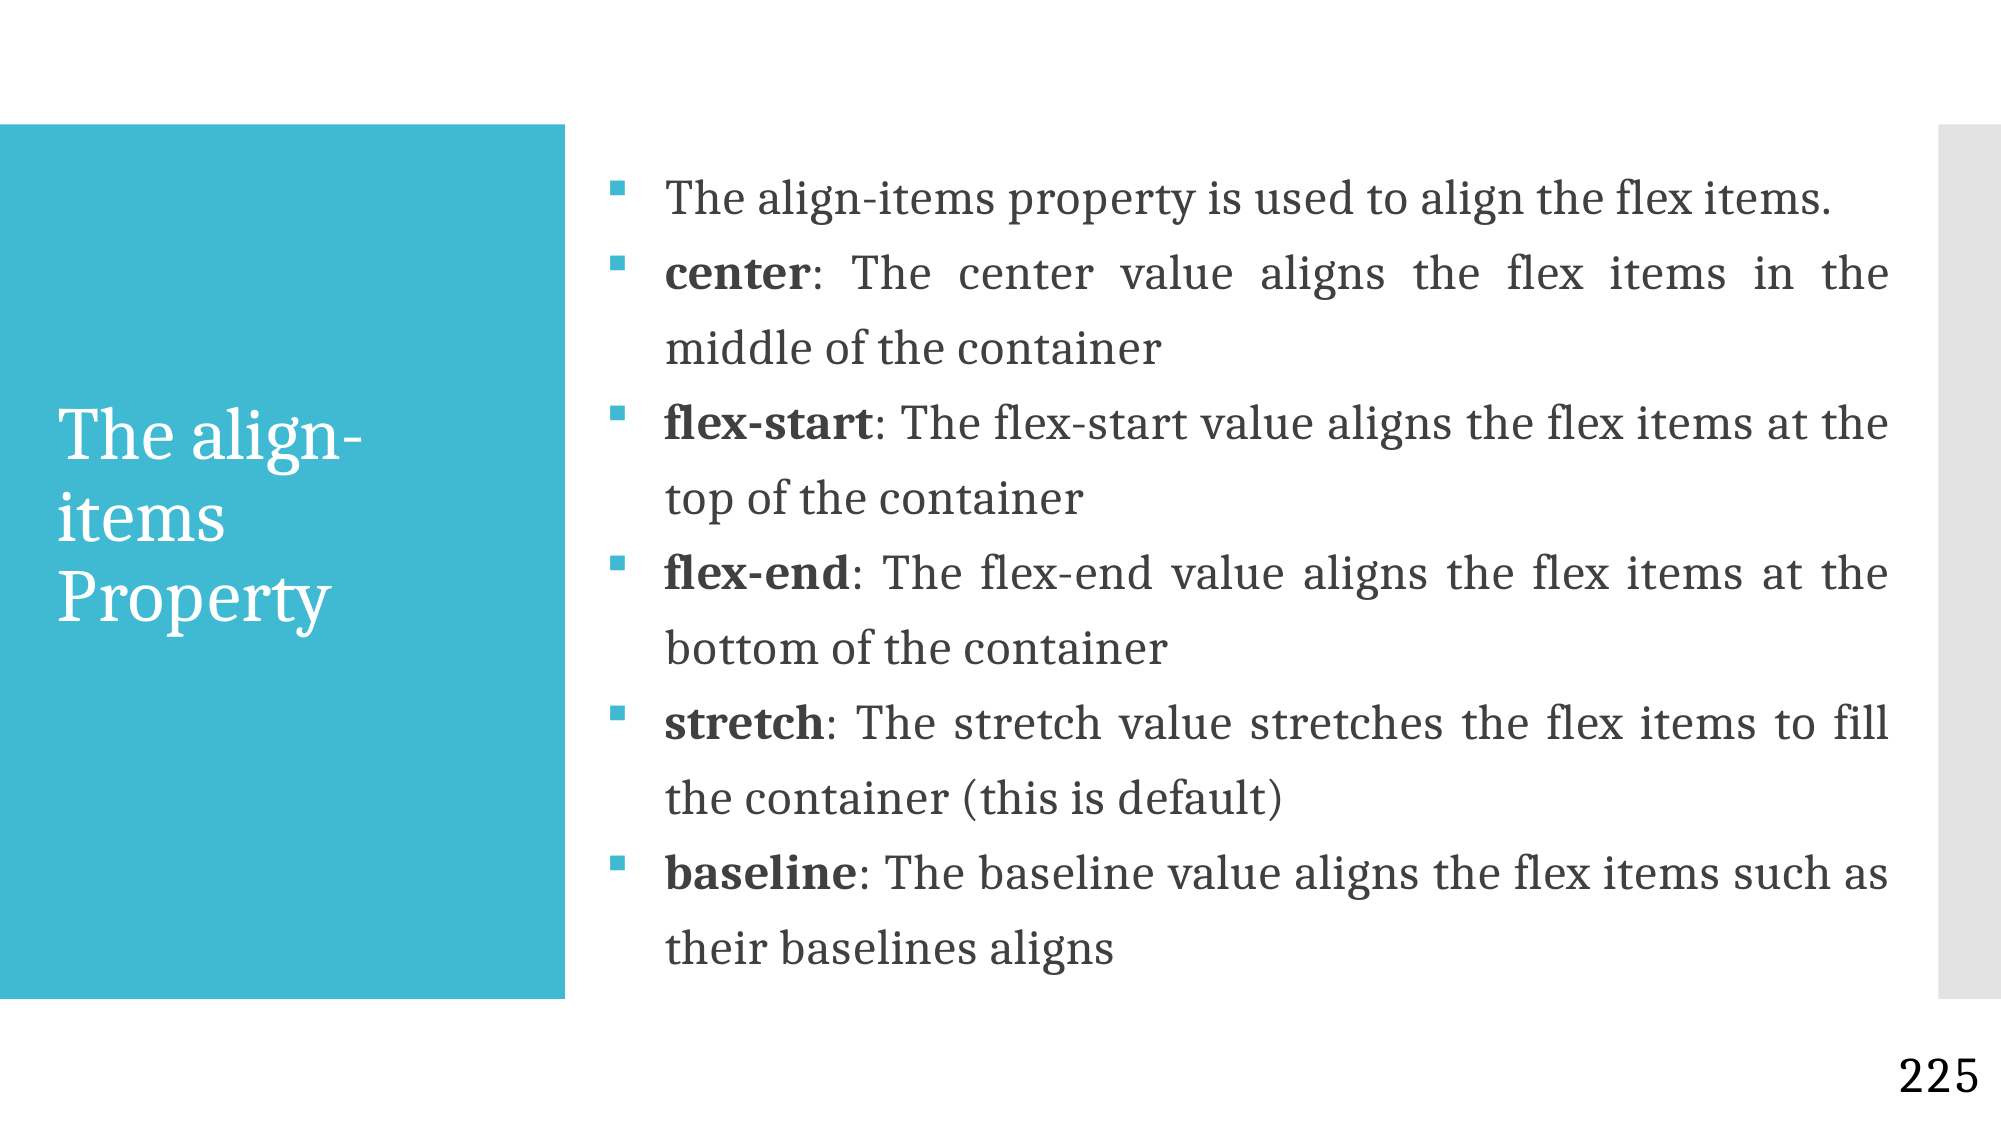

The align-items property is used to align the flex items.
center: The center value aligns the flex items in the middle of the container
flex-start: The flex-start value aligns the flex items at the top of the container
flex-end: The flex-end value aligns the flex items at the bottom of the container
stretch: The stretch value stretches the flex items to fill the container (this is default)
baseline: The baseline value aligns the flex items such as their baselines aligns
# The align-items Property
225